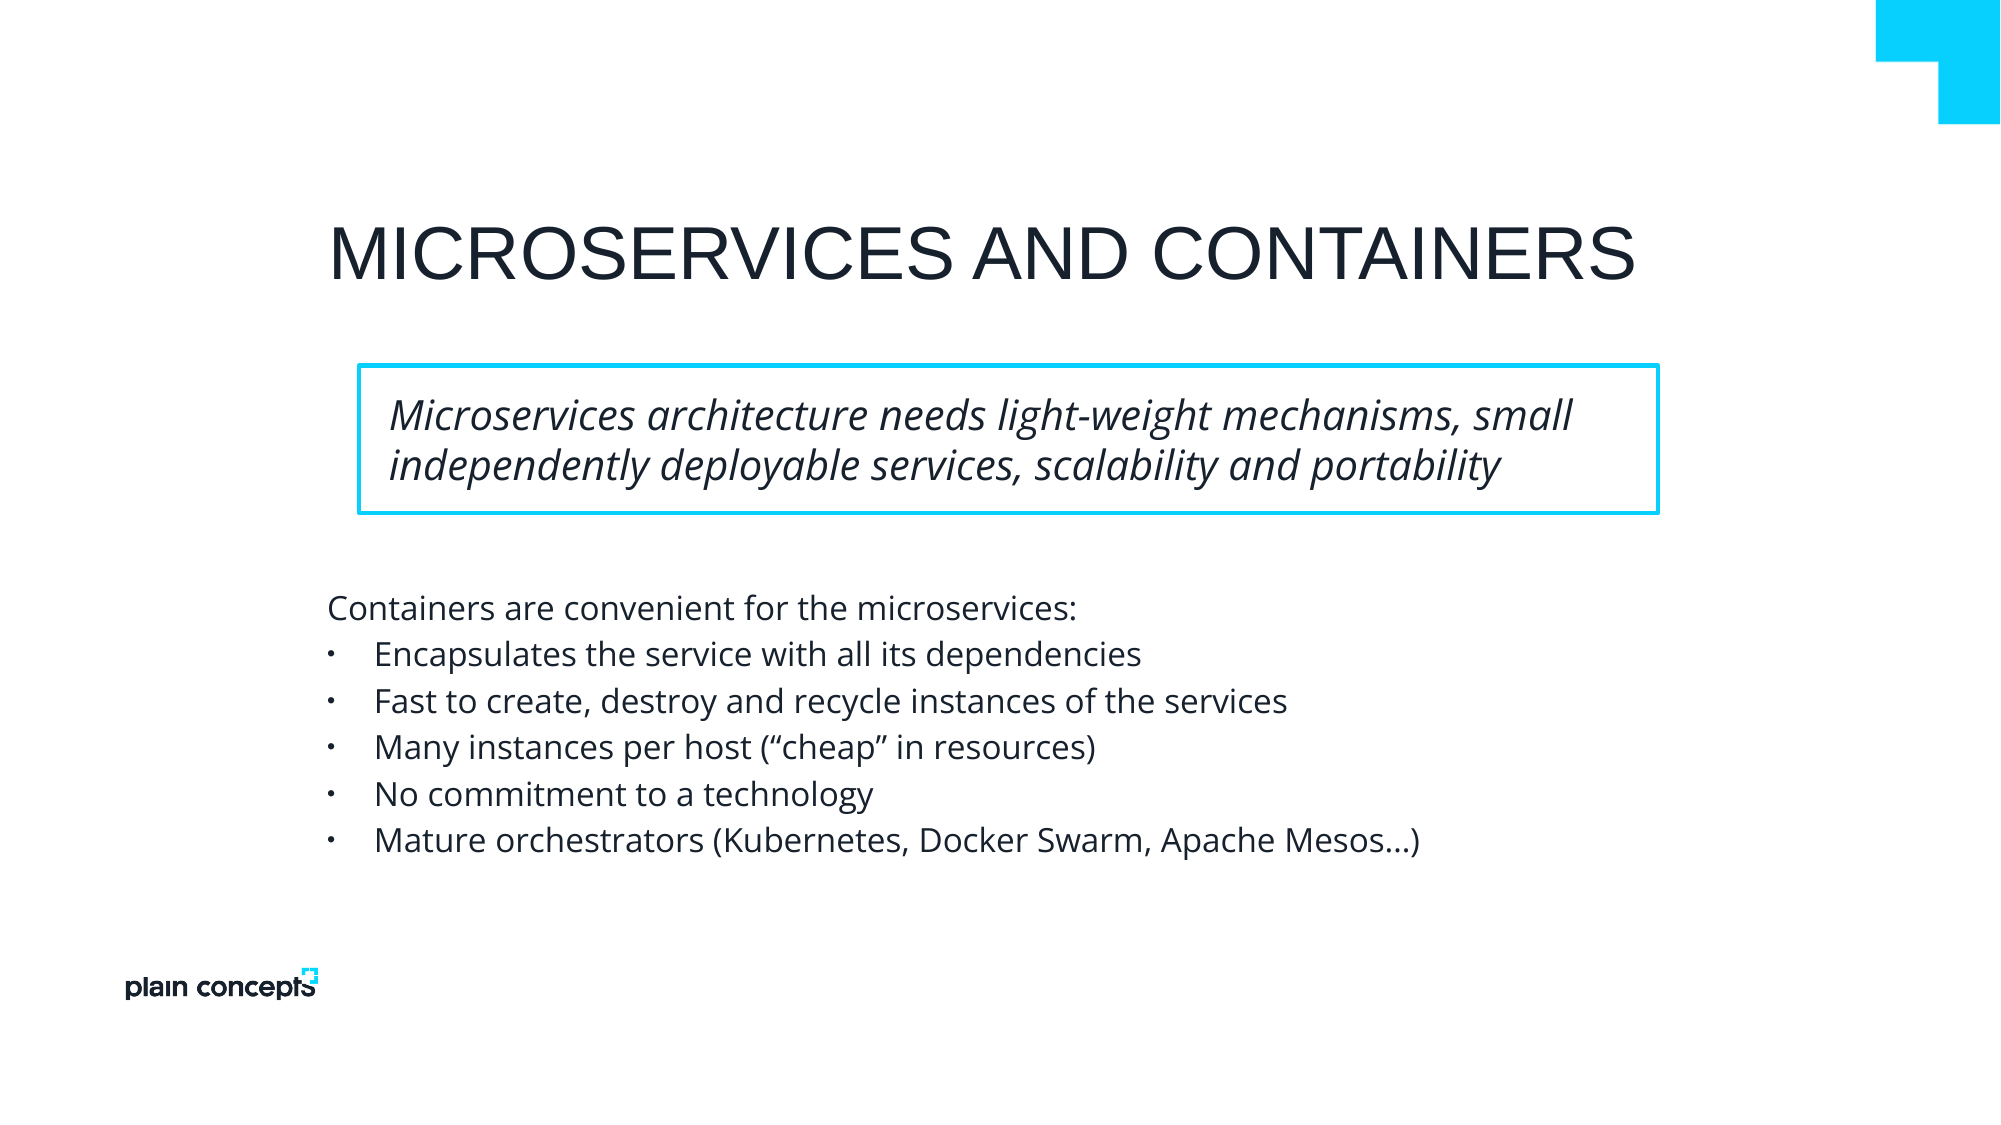

# Microservices and containers
Microservices architecture needs light-weight mechanisms, small independently deployable services, scalability and portability

Containers are convenient for the microservices:
Encapsulates the service with all its dependencies
Fast to create, destroy and recycle instances of the services
Many instances per host (“cheap” in resources)
No commitment to a technology
Mature orchestrators (Kubernetes, Docker Swarm, Apache Mesos…)